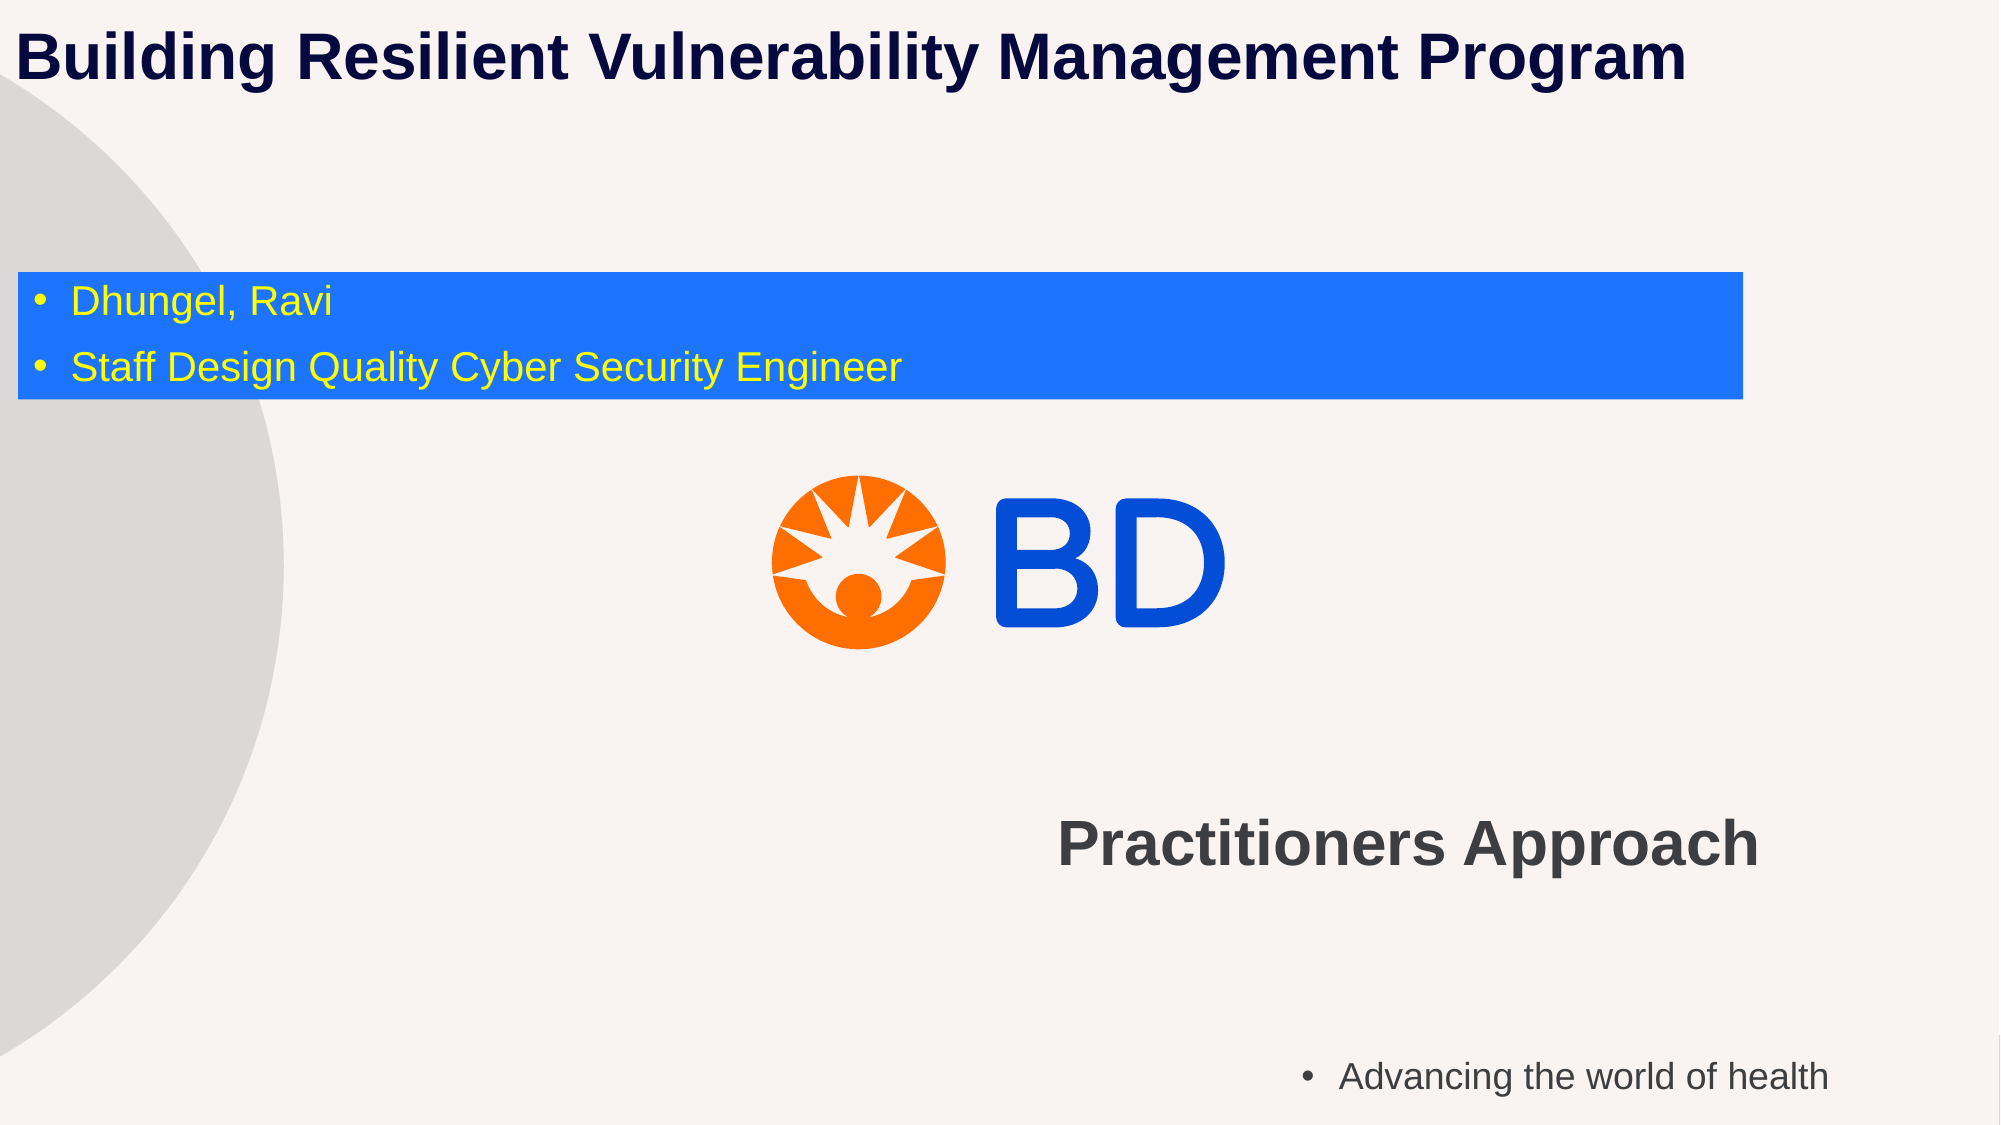

Building Resilient Vulnerability Management Program
Dhungel, Ravi
Staff Design Quality Cyber Security Engineer
Practitioners Approach
Advancing the world of health